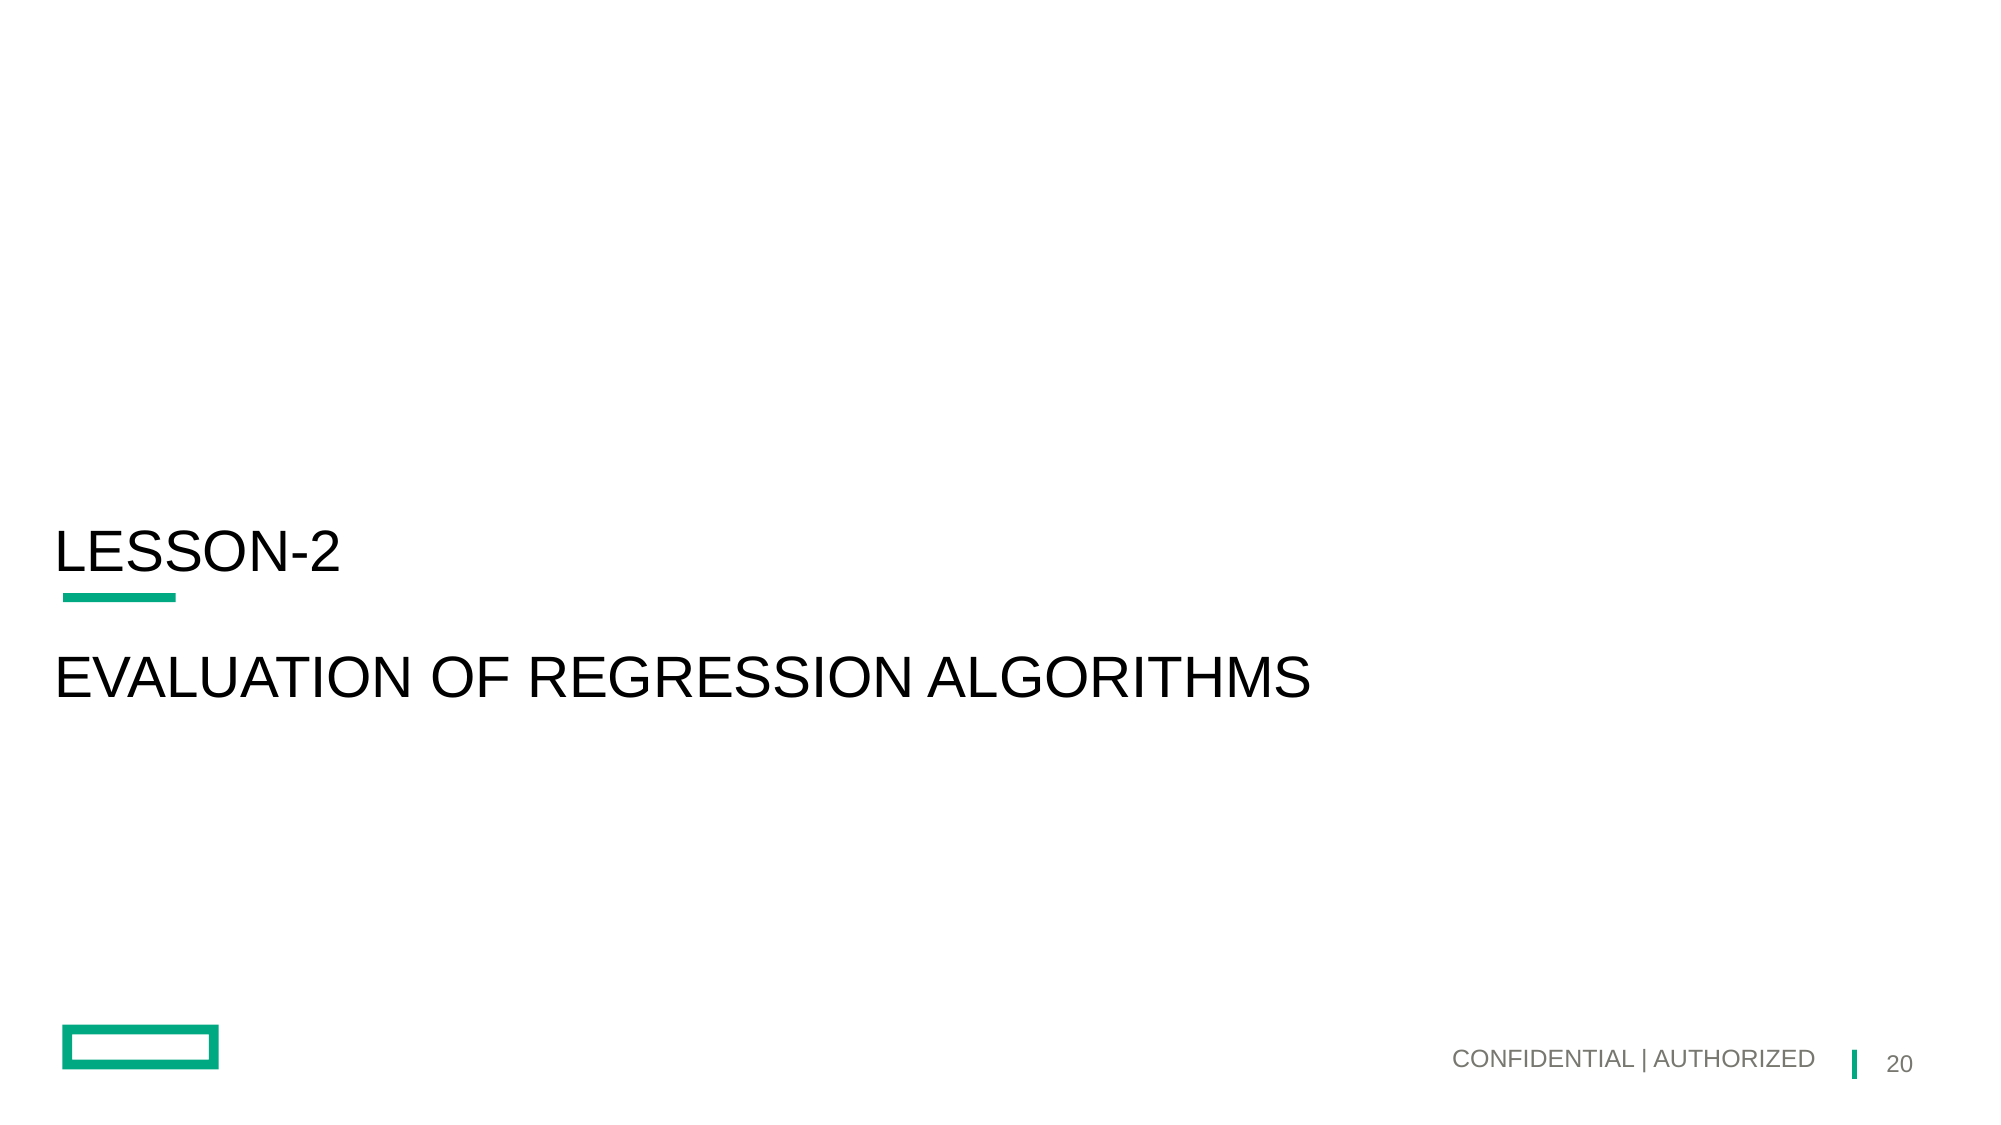

# Lesson-2 Evaluation of REGRESSION Algorithms
CONFIDENTIAL | AUTHORIZED
20